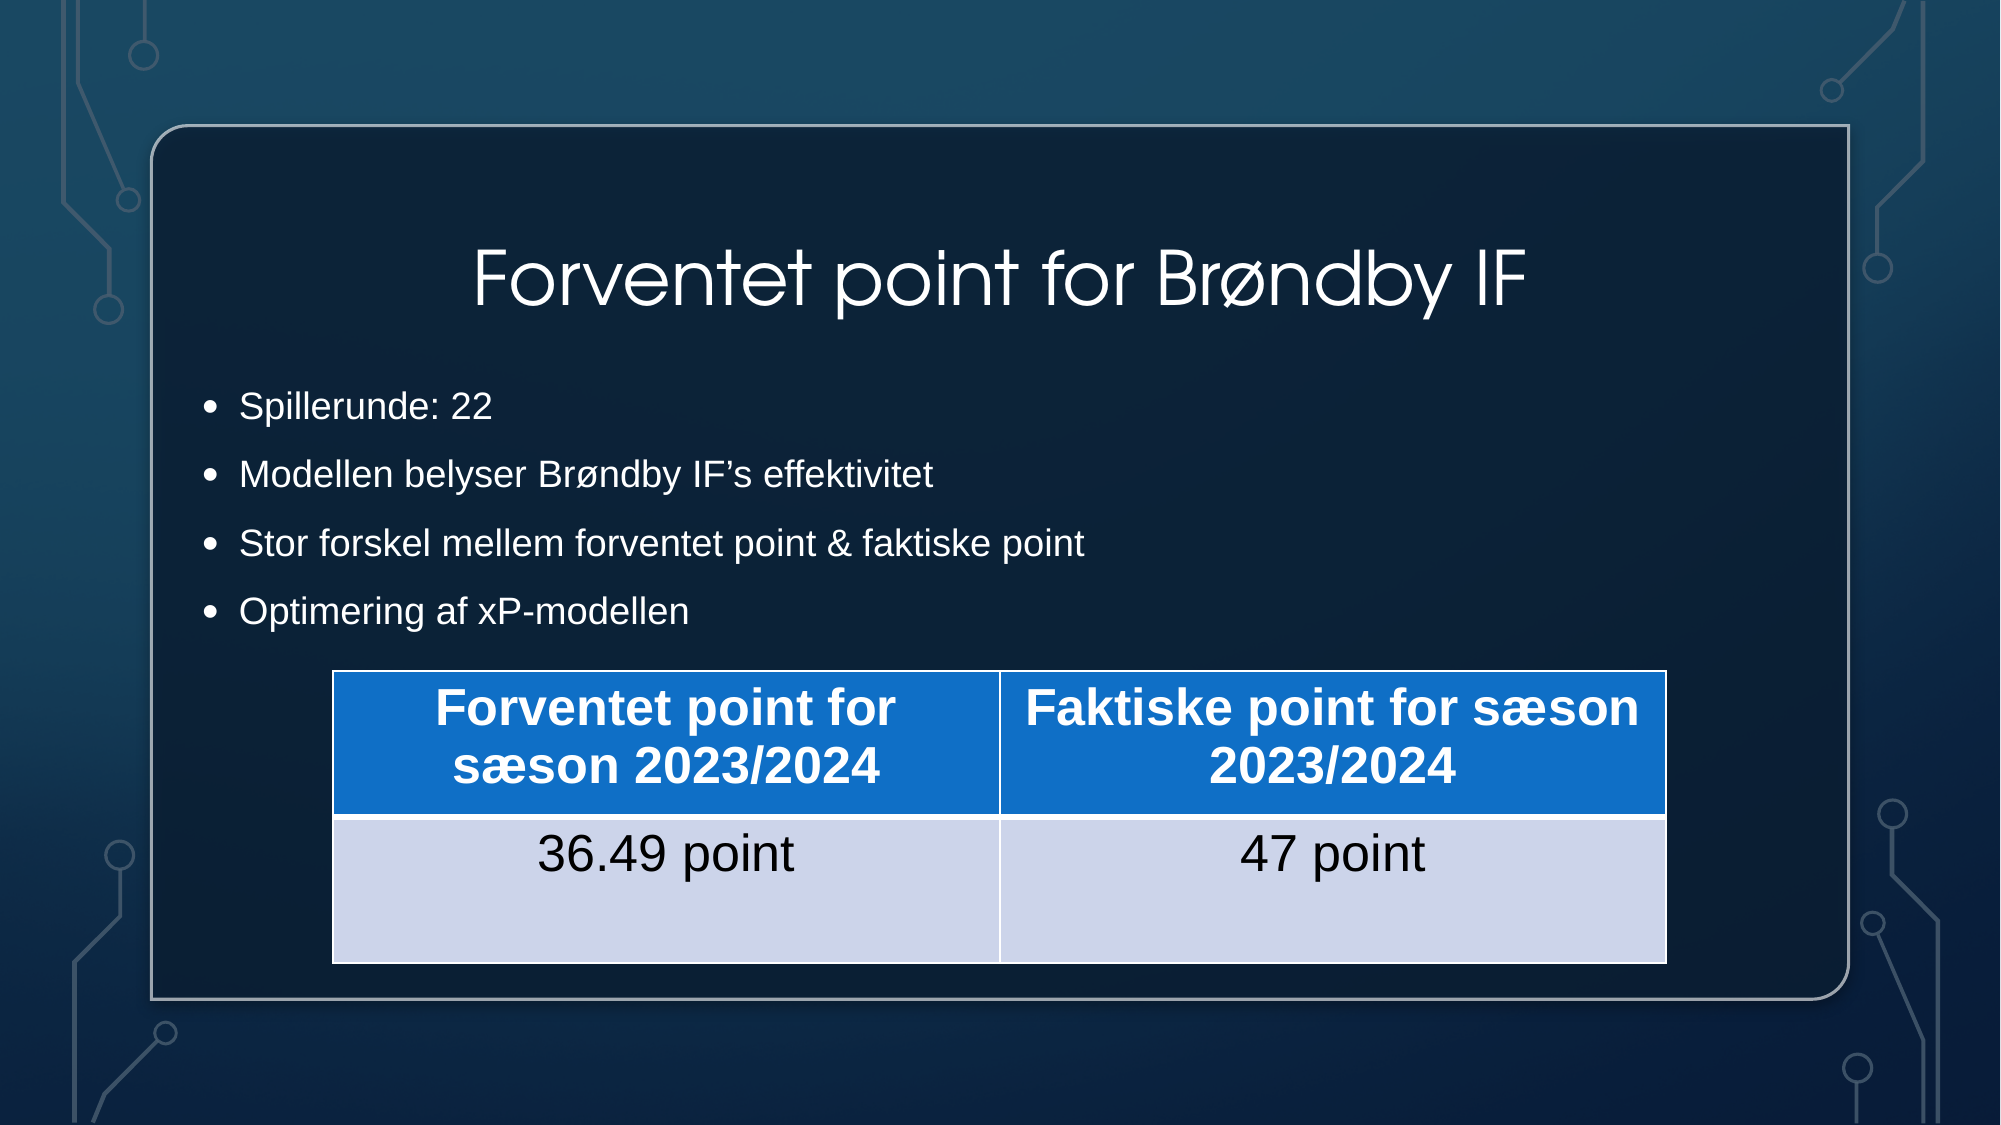

# Forventet point for Brøndby IF
Spillerunde: 22
Modellen belyser Brøndby IF’s effektivitet
Stor forskel mellem forventet point & faktiske point
Optimering af xP-modellen
| Forventet point for sæson 2023/2024 | Faktiske point for sæson 2023/2024 |
| --- | --- |
| 36.49 point | 47 point |